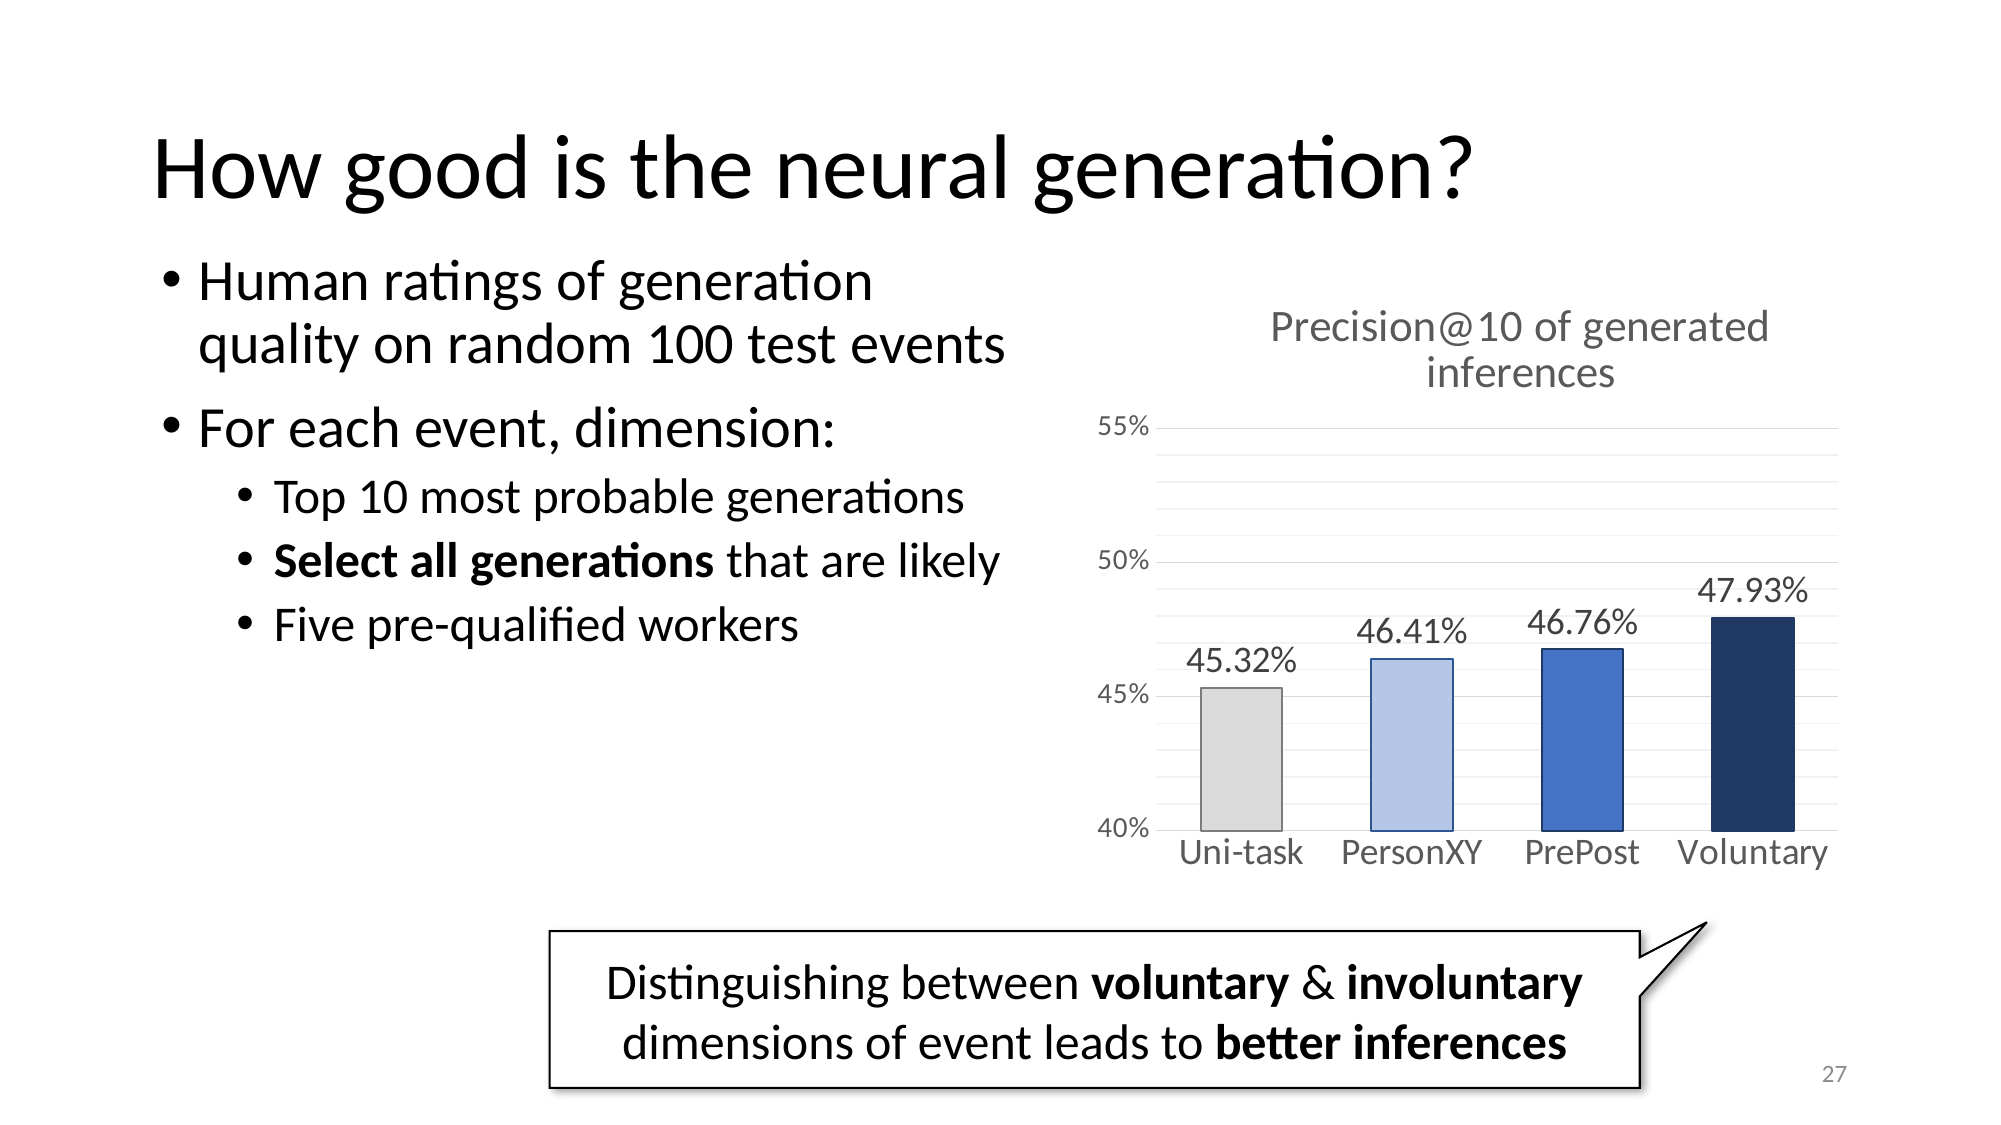

# How good is the neural generation?

Human ratings of generation quality on random 100 test events
For each event, dimension:
Top 10 most probable generations
Select all generations that are likely
Five pre-qualified workers

### Chart: Precision@10 of generated inferences

| Category | Precision |
|---|---|
| Uni-task | 0.4532 |
| PersonXY | 0.4641 |
| PrePost | 0.4676 |
| Voluntary | 0.4793 |
Distinguishing between voluntary & involuntary dimensions of event leads to better inferences
27